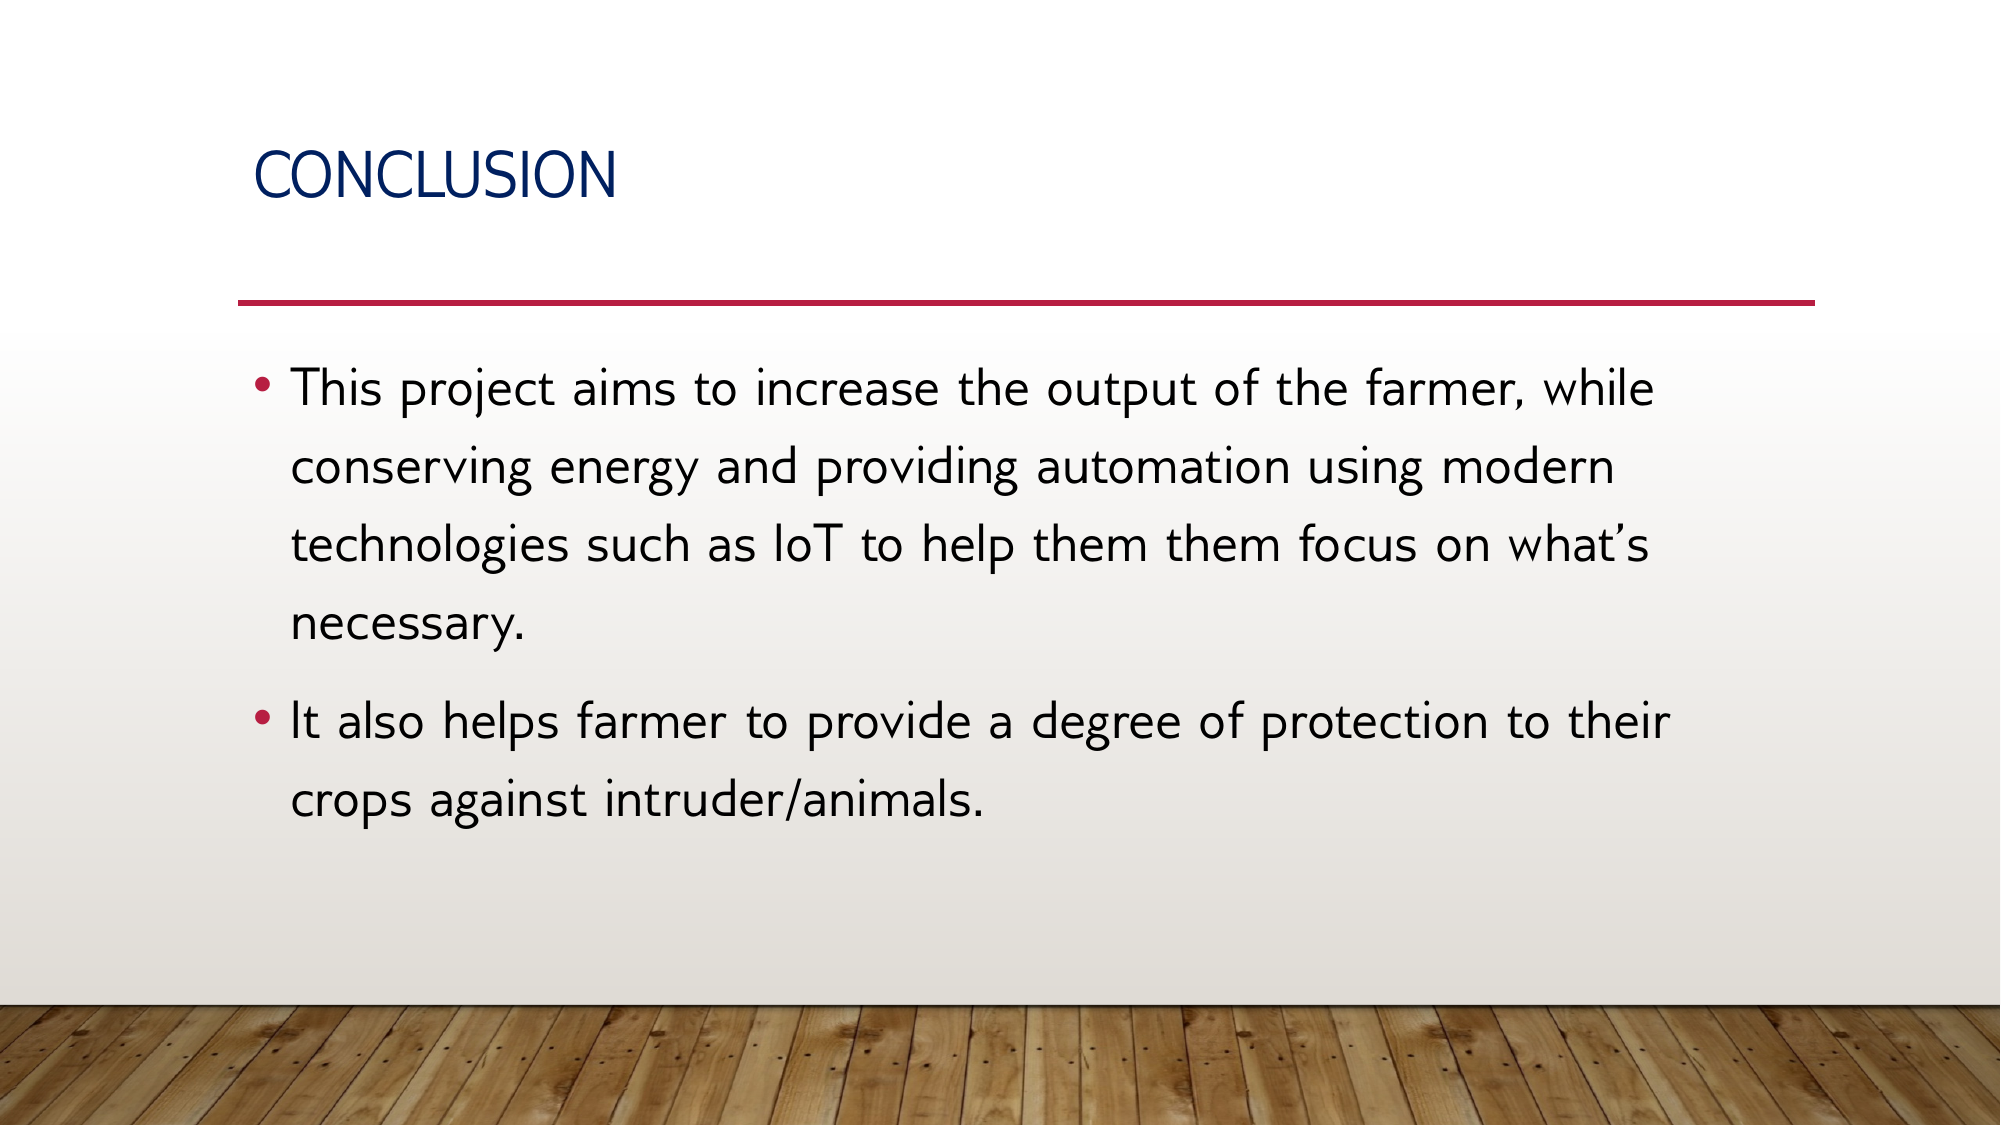

# conclusion
This project aims to increase the output of the farmer, while conserving energy and providing automation using modern technologies such as IoT to help them them focus on what’s necessary.
It also helps farmer to provide a degree of protection to their crops against intruder/animals.